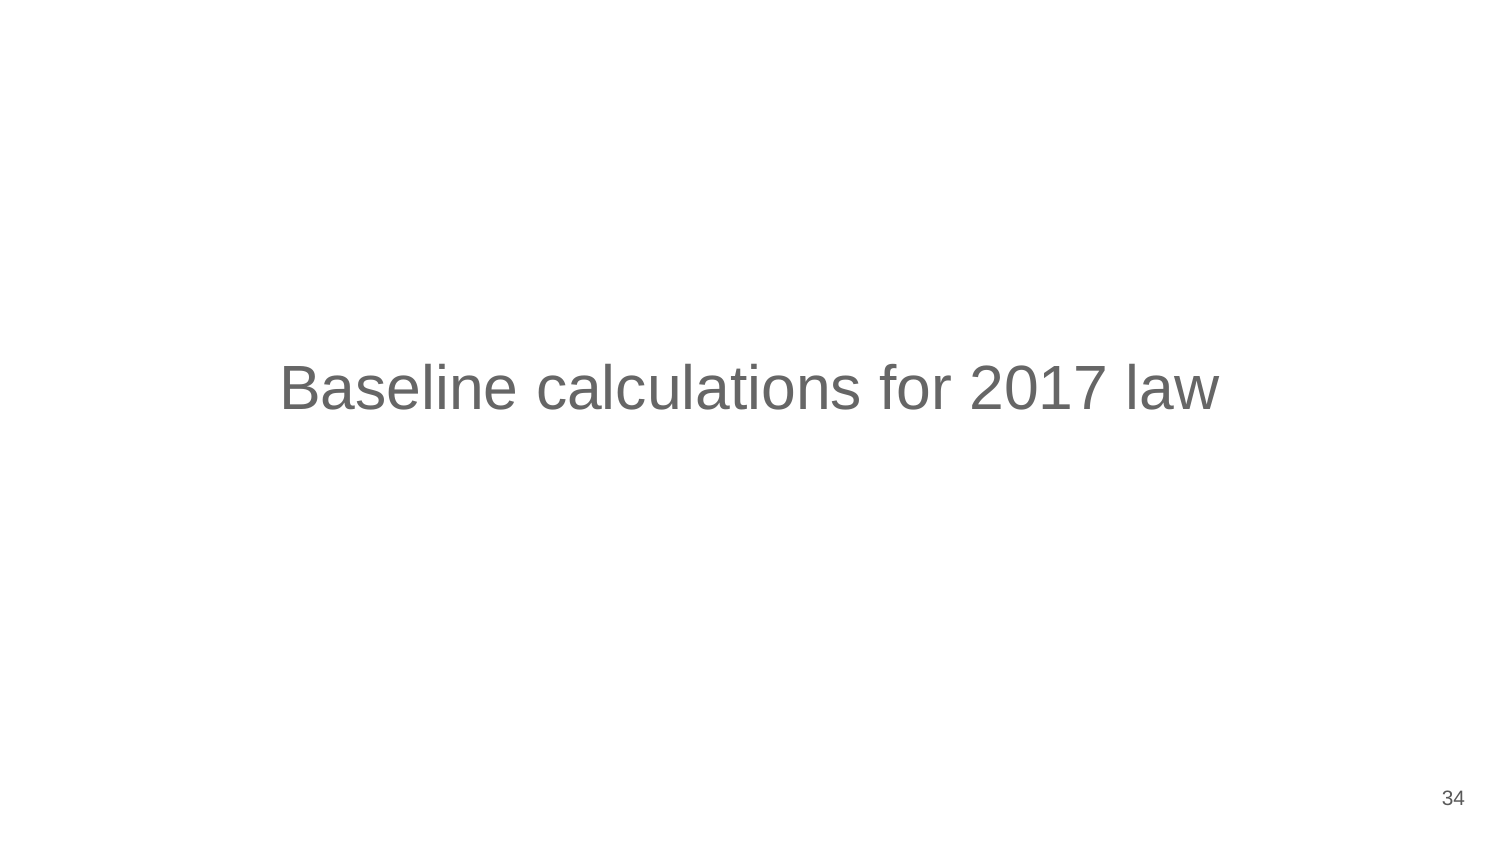

# Baseline calculations for 2017 law
34